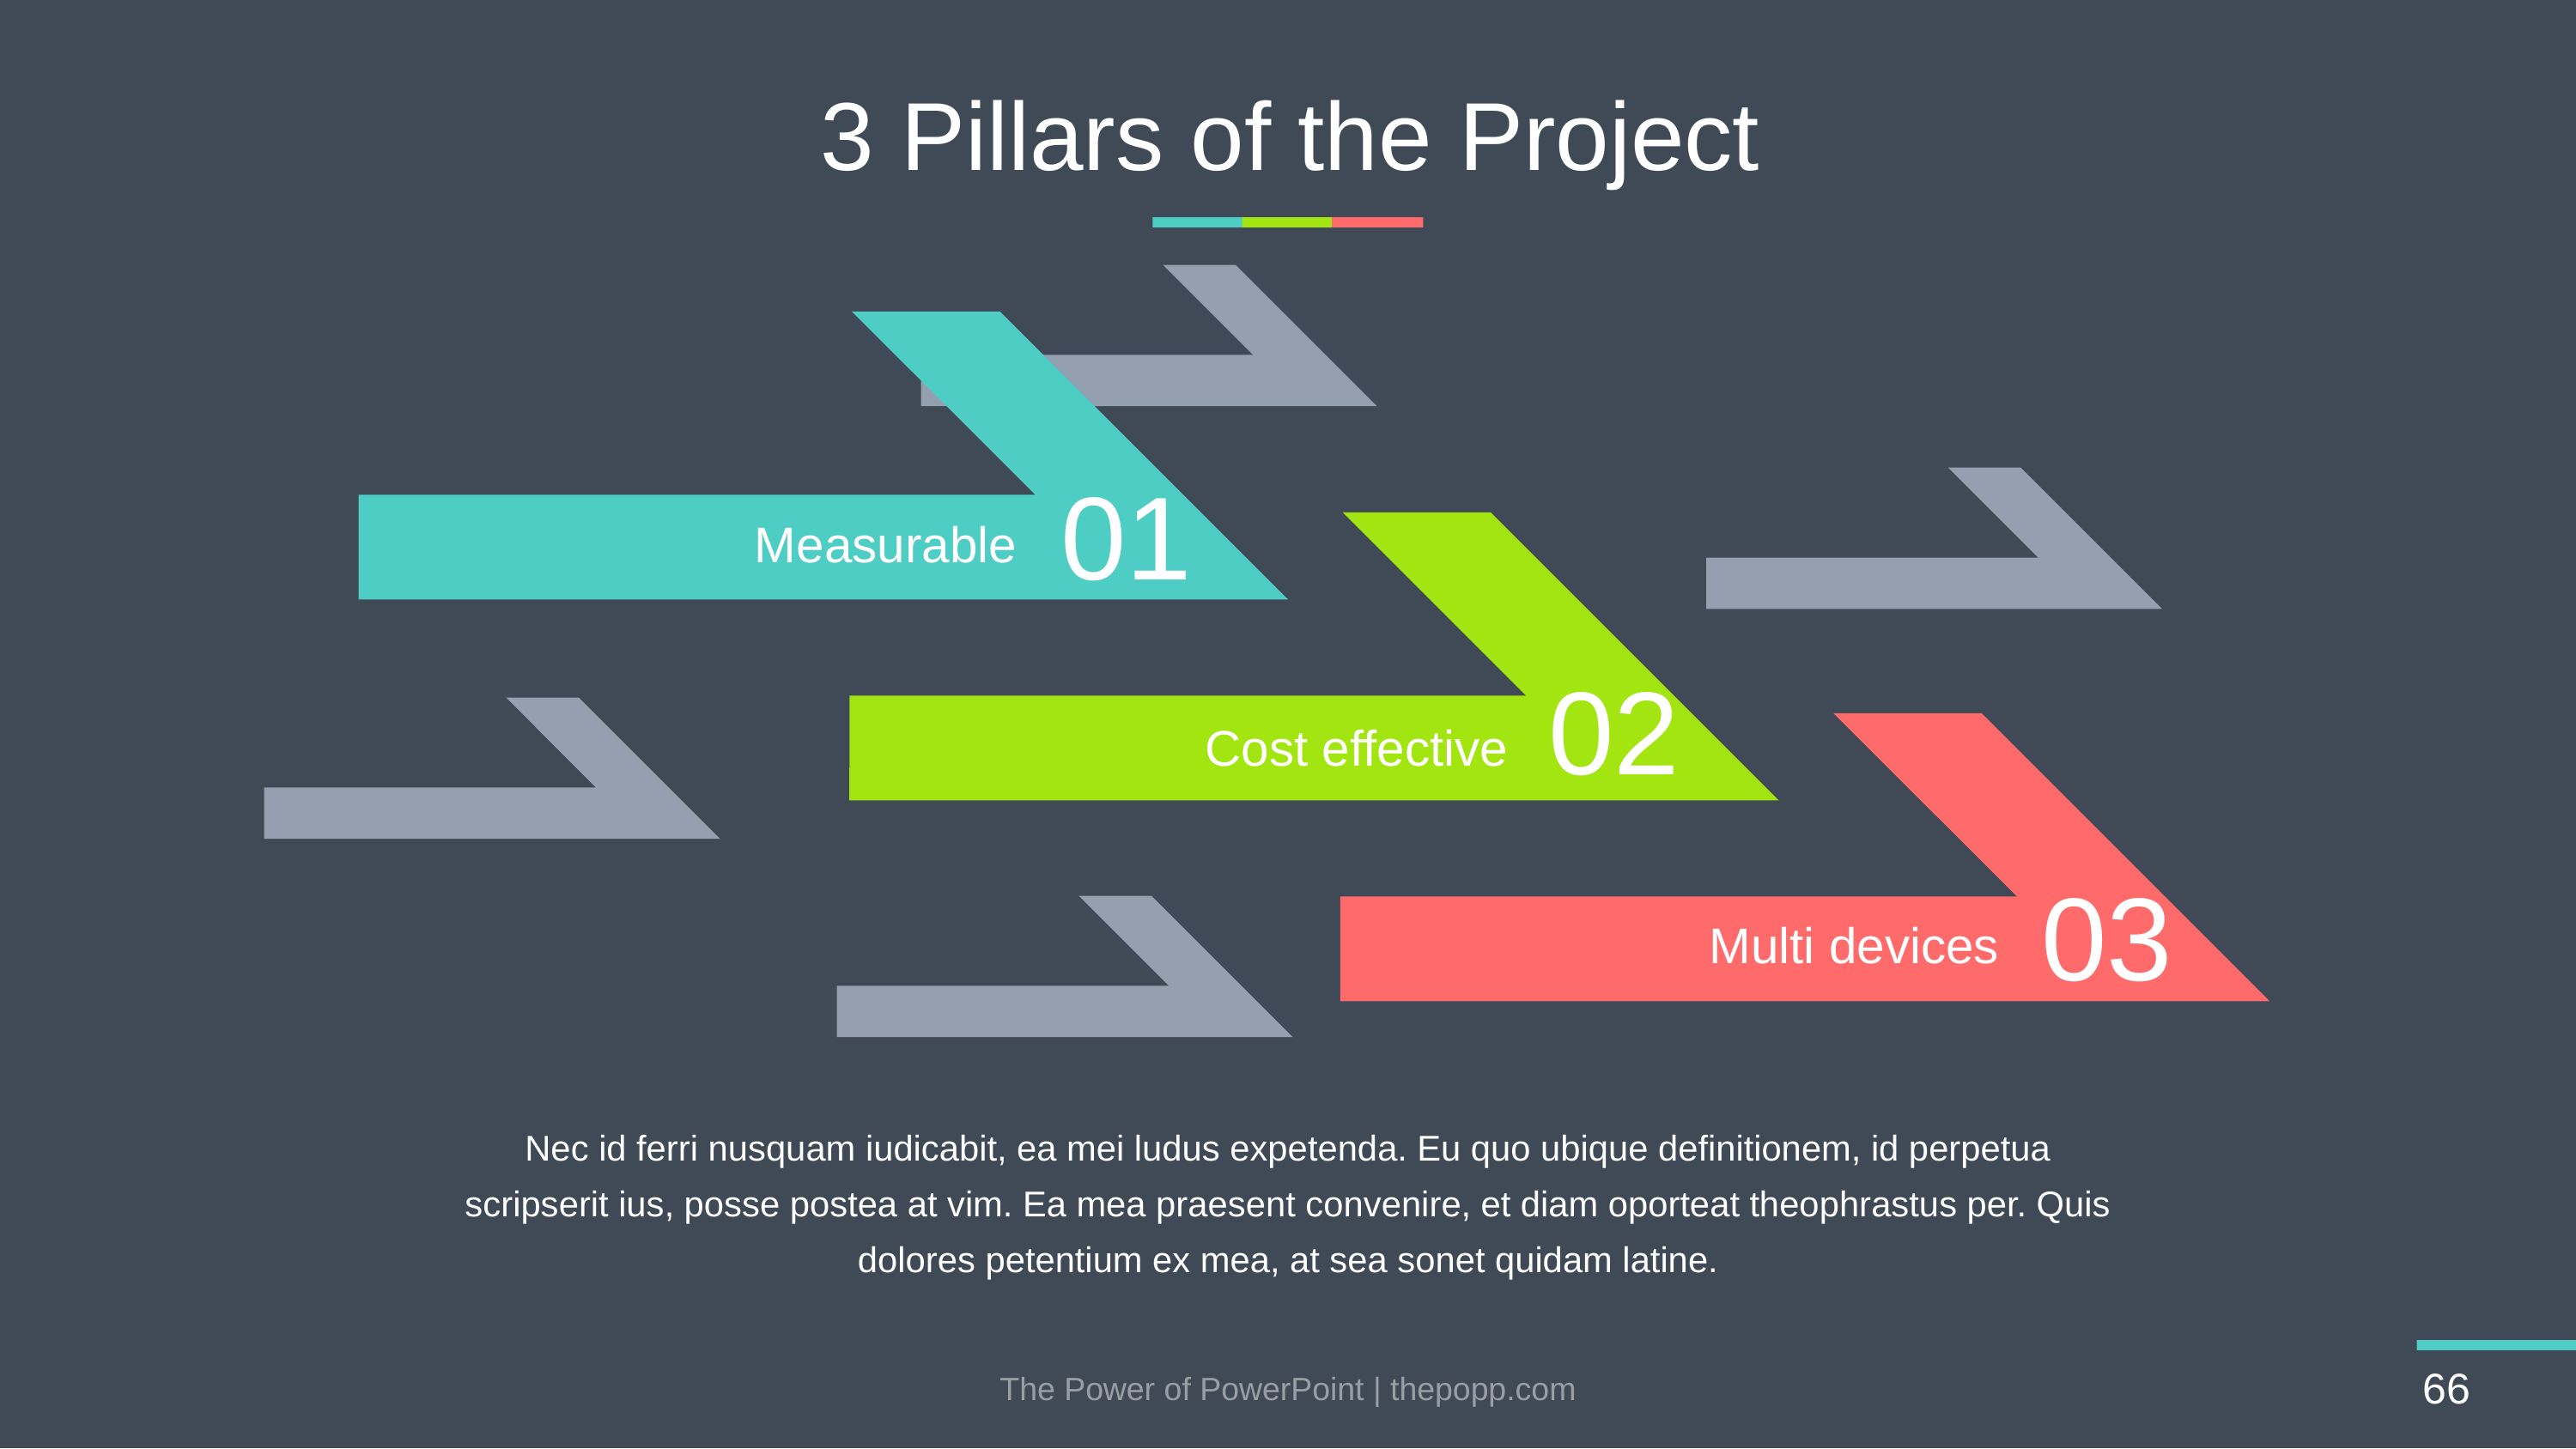

# 3 Pillars of the Project
Measurable
Cost effective
Multi devices
Nec id ferri nusquam iudicabit, ea mei ludus expetenda. Eu quo ubique definitionem, id perpetua scripserit ius, posse postea at vim. Ea mea praesent convenire, et diam oporteat theophrastus per. Quis dolores petentium ex mea, at sea sonet quidam latine.
The Power of PowerPoint | thepopp.com
66